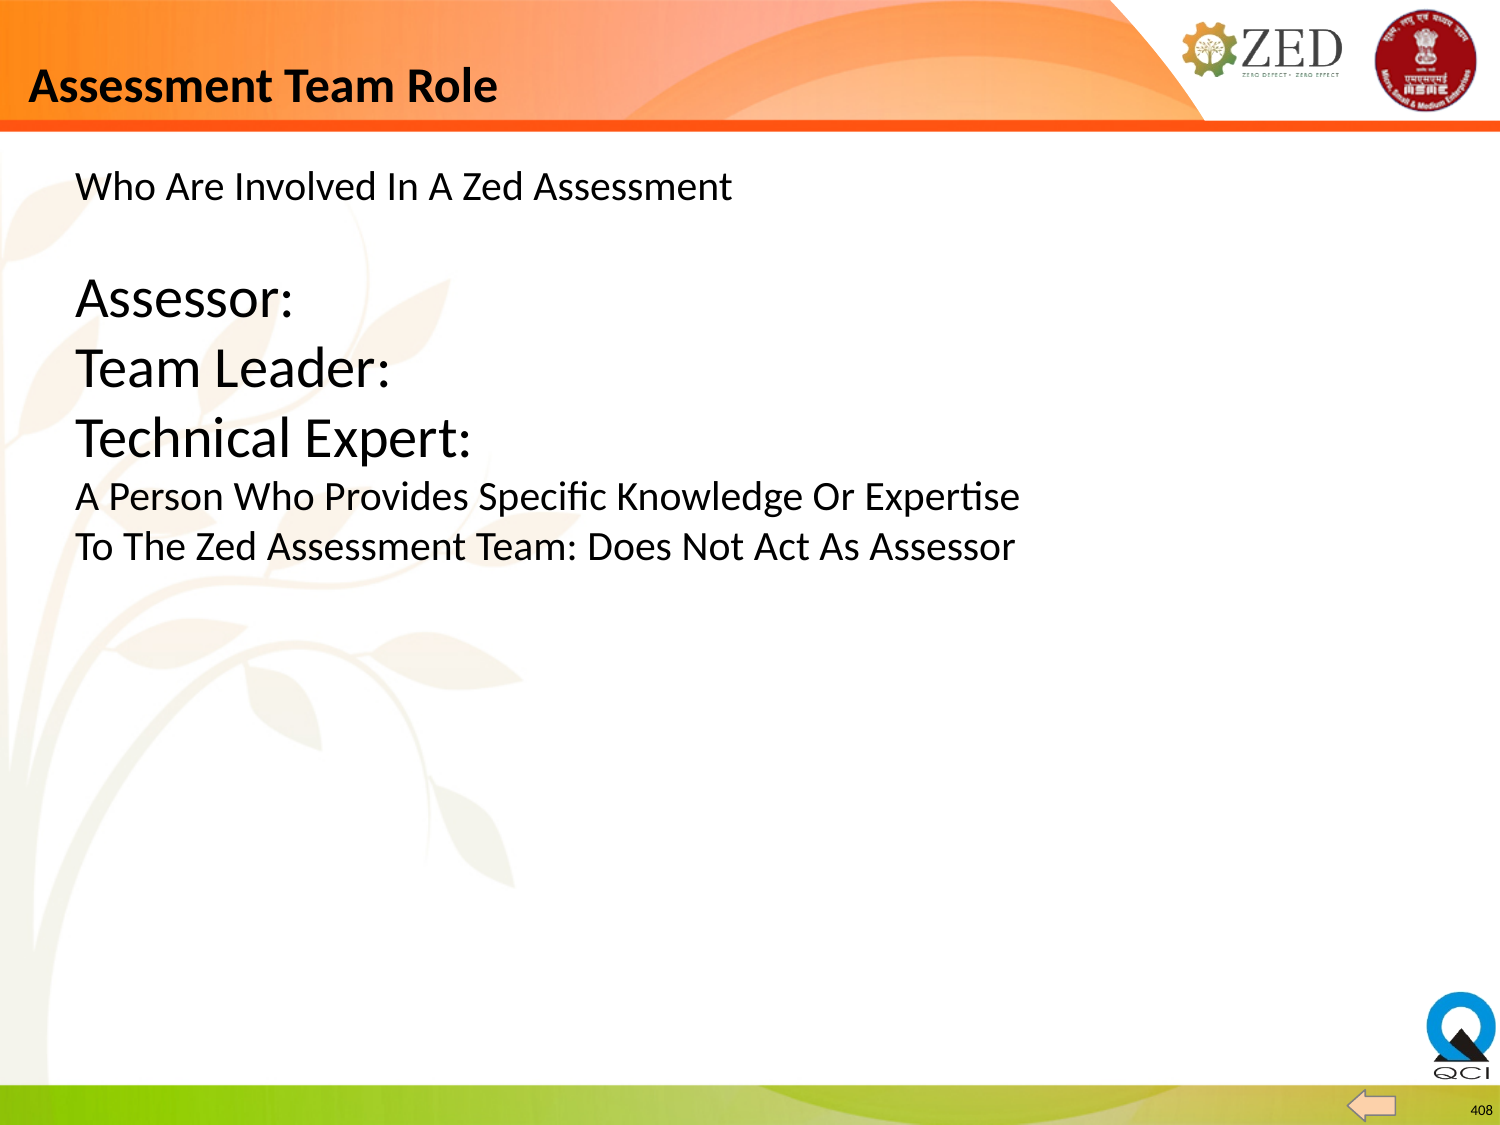

# Assessment Team Role
Who Are Involved In A Zed Assessment

Assessor:
Team Leader:
Technical Expert:
A Person Who Provides Specific Knowledge Or Expertise
To The Zed Assessment Team: Does Not Act As Assessor